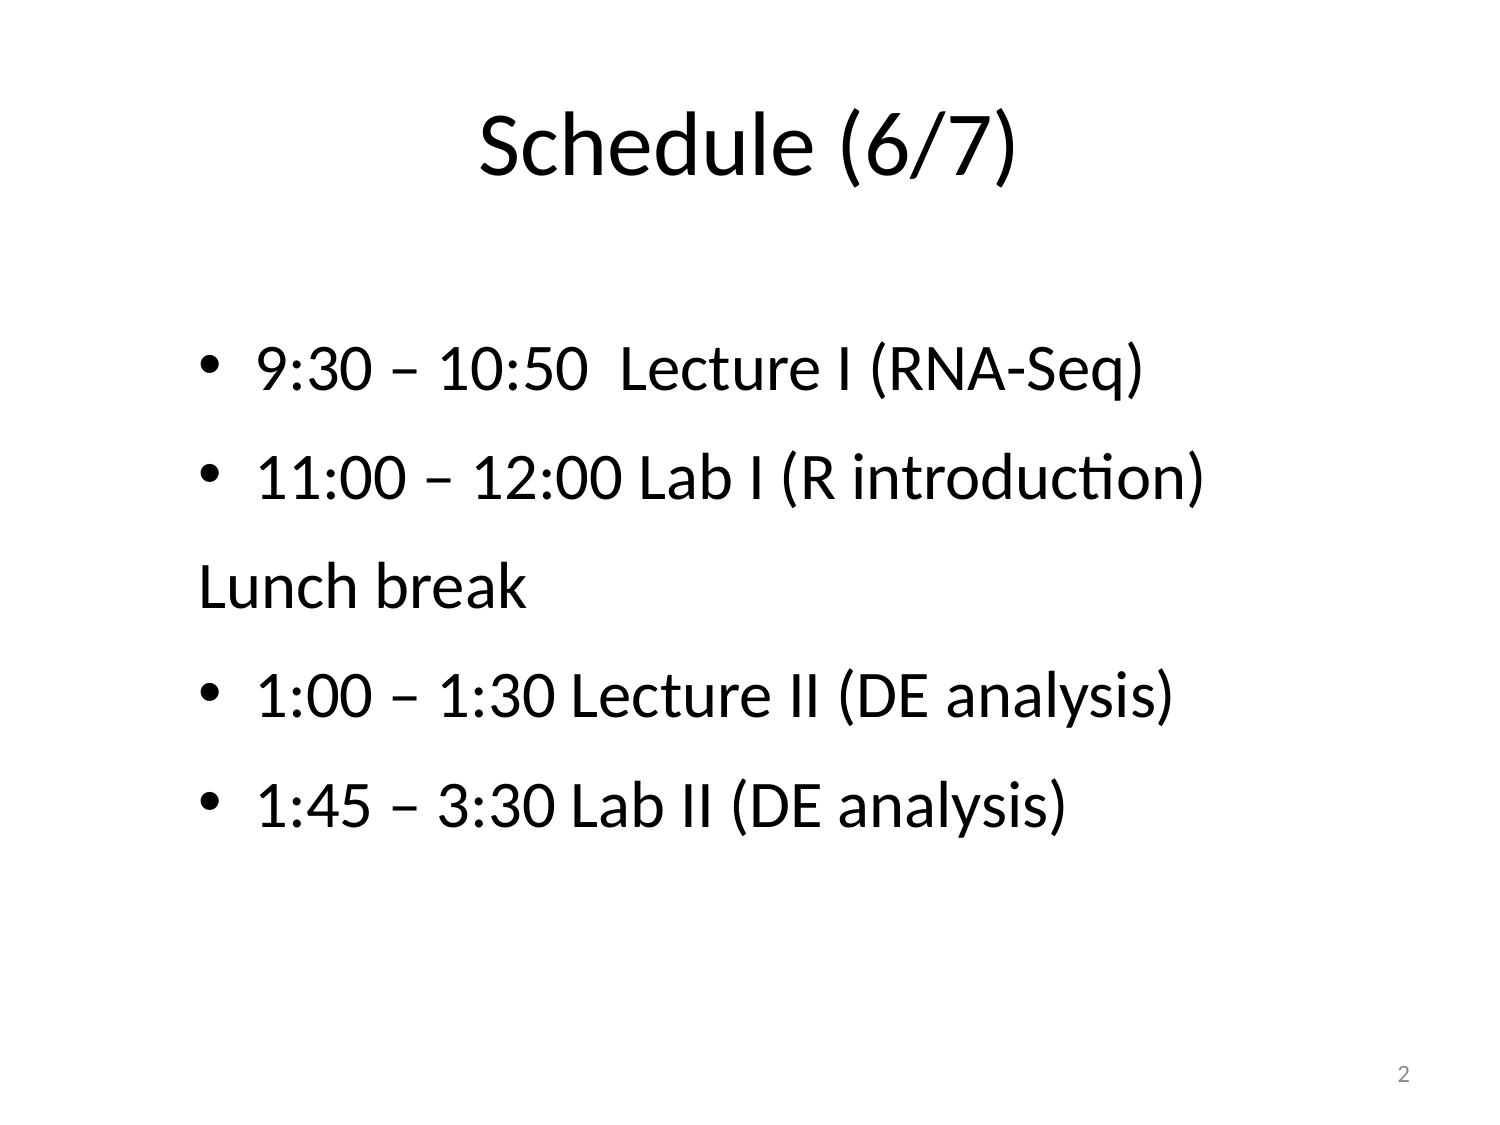

# Schedule (6/7)
9:30 – 10:50  Lecture I (RNA-Seq)
11:00 – 12:00 Lab I (R introduction)
Lunch break
1:00 – 1:30 Lecture II (DE analysis)
1:45 – 3:30 Lab II (DE analysis)
2